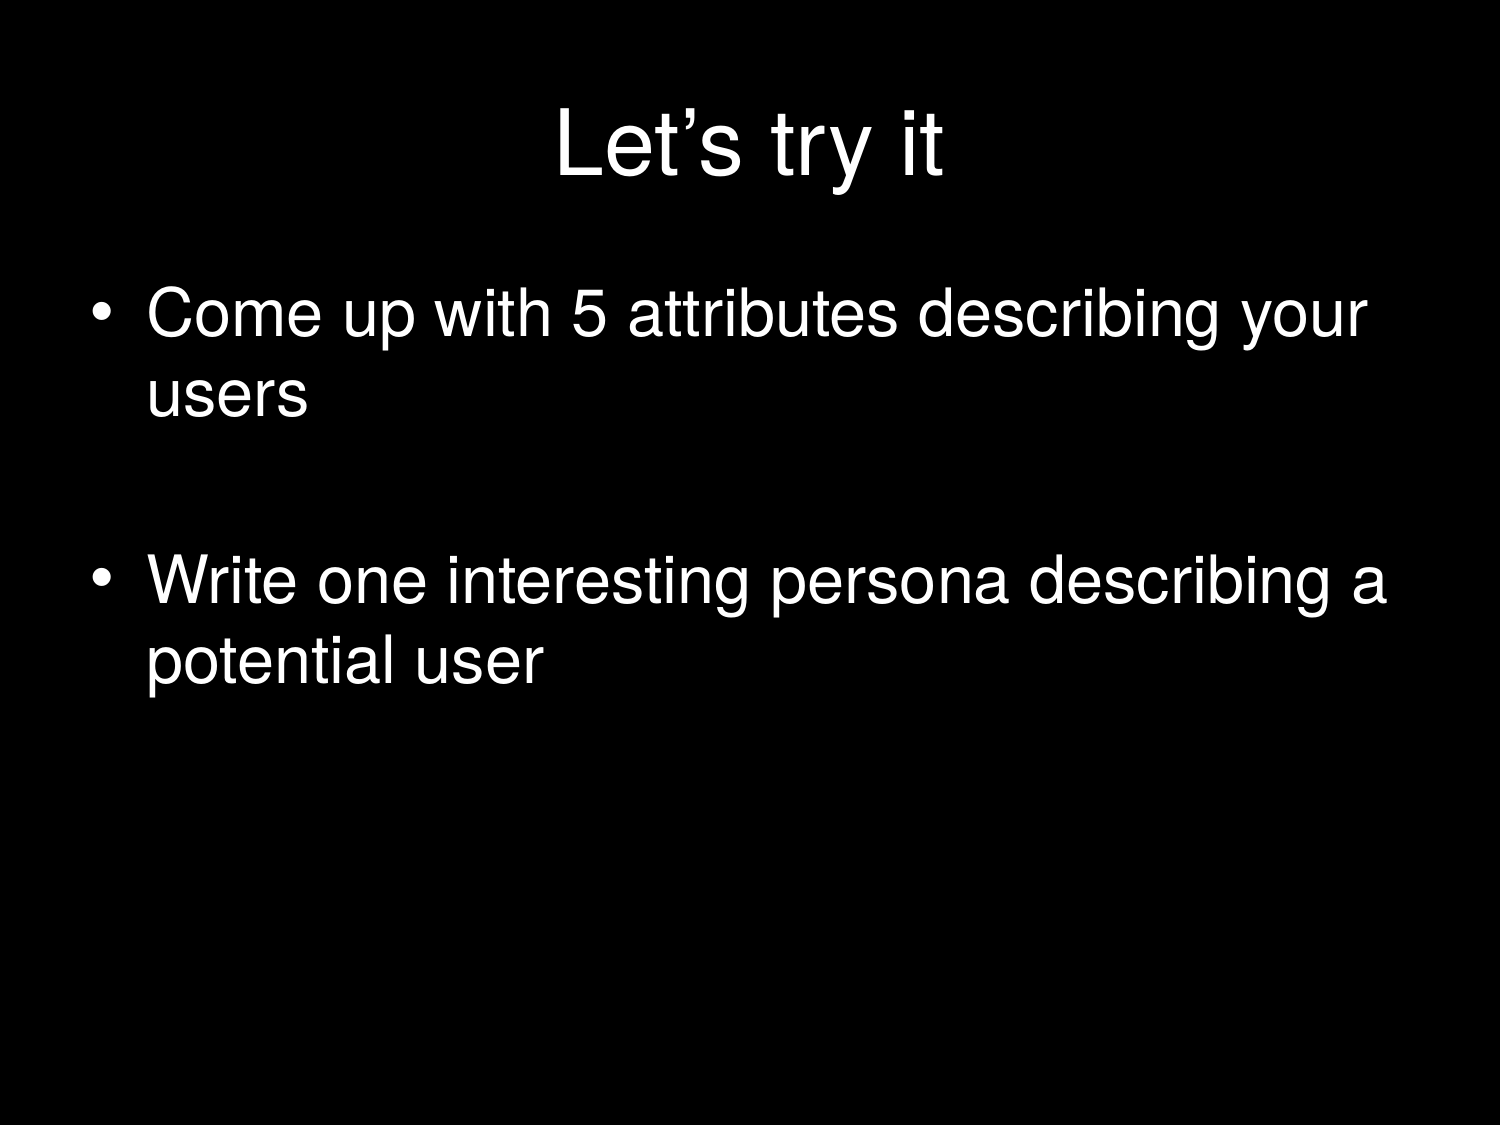

# Let’s try it
Come up with 5 attributes describing your users

Write one interesting persona describing a potential user